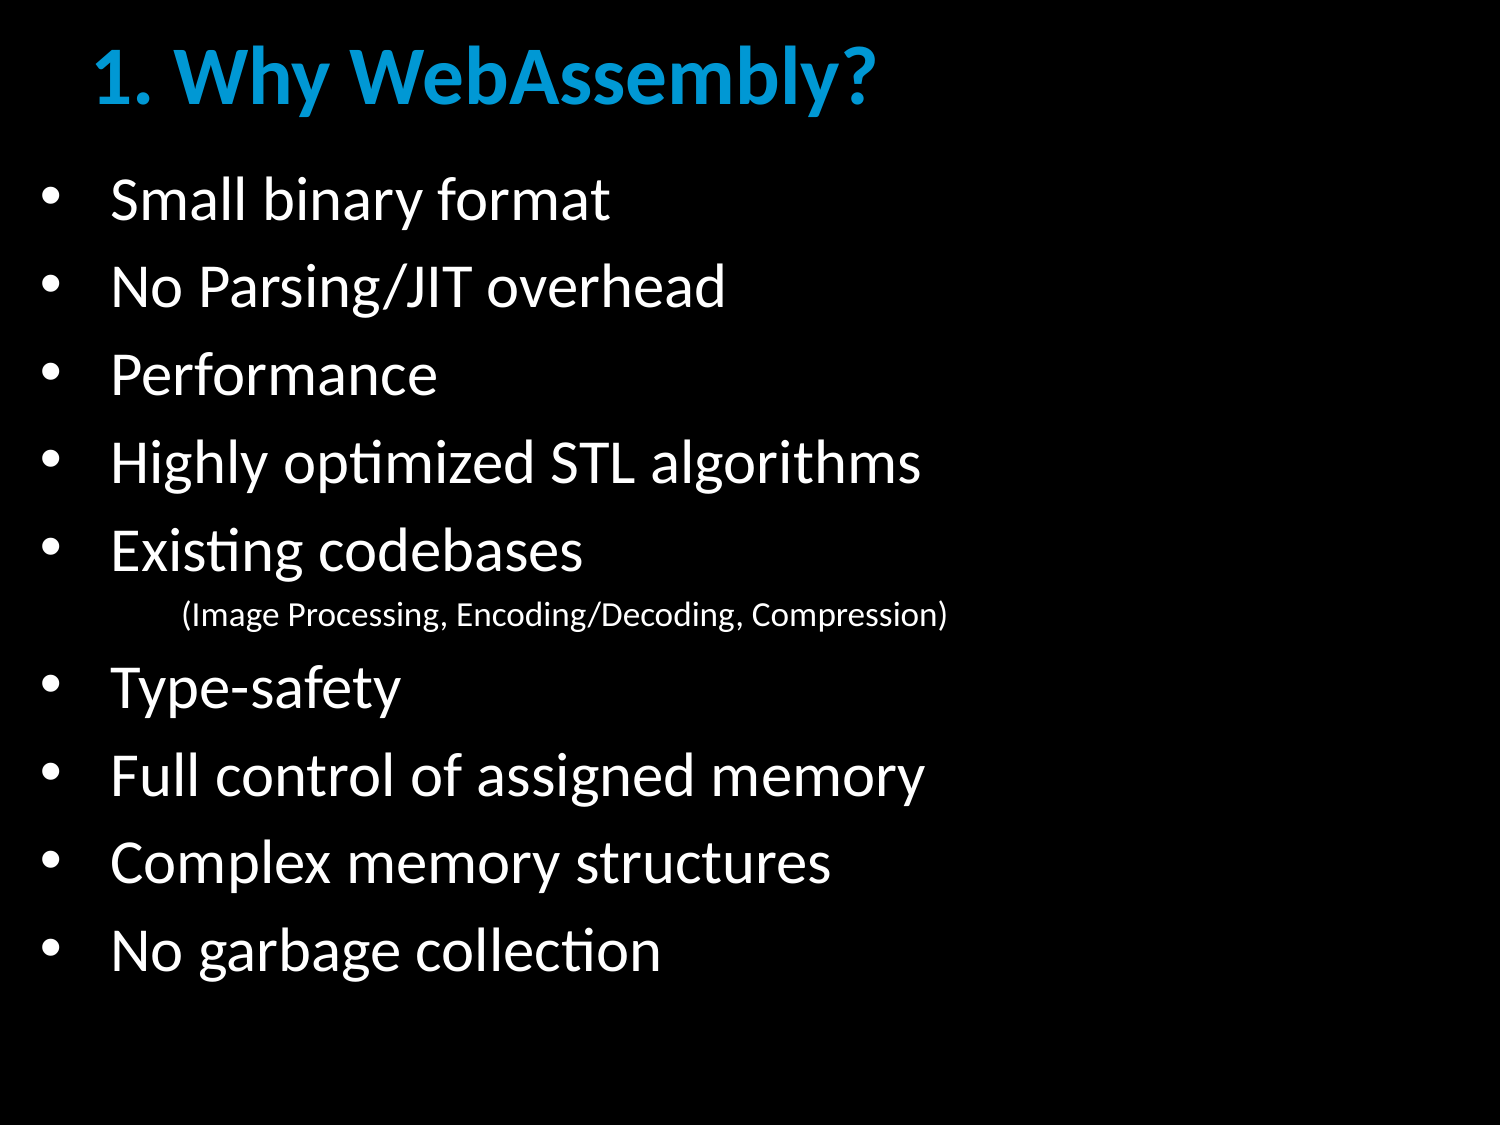

# 1. Why WebAssembly?

Small binary format
No Parsing/JIT overhead
Performance
Highly optimized STL algorithms
Existing codebases
	(Image Processing, Encoding/Decoding, Compression)
Type-safety
Full control of assigned memory
Complex memory structures
No garbage collection